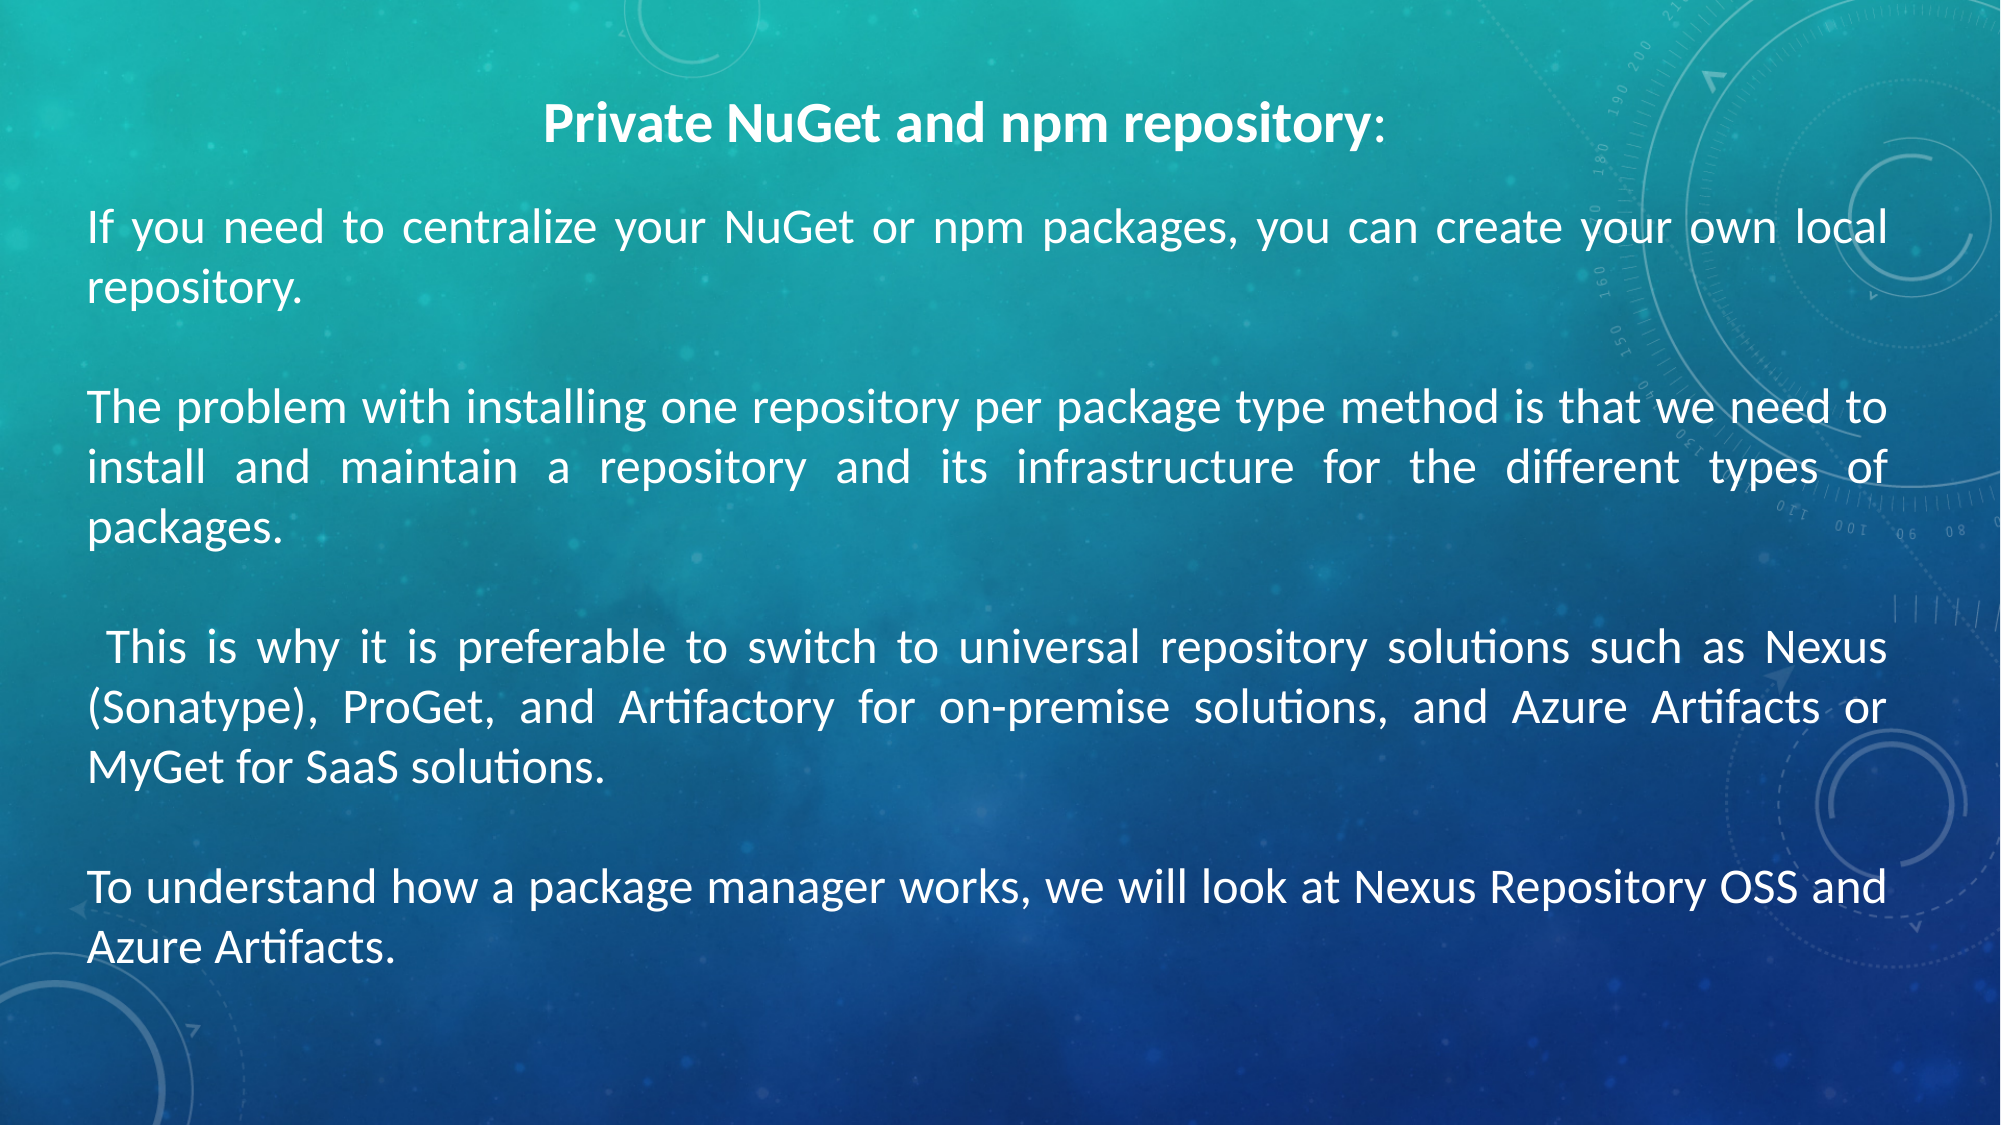

Private NuGet and npm repository:
If you need to centralize your NuGet or npm packages, you can create your own local repository.

The problem with installing one repository per package type method is that we need to install and maintain a repository and its infrastructure for the different types of packages.

 This is why it is preferable to switch to universal repository solutions such as Nexus (Sonatype), ProGet, and Artifactory for on-premise solutions, and Azure Artifacts or MyGet for SaaS solutions.

To understand how a package manager works, we will look at Nexus Repository OSS and Azure Artifacts.